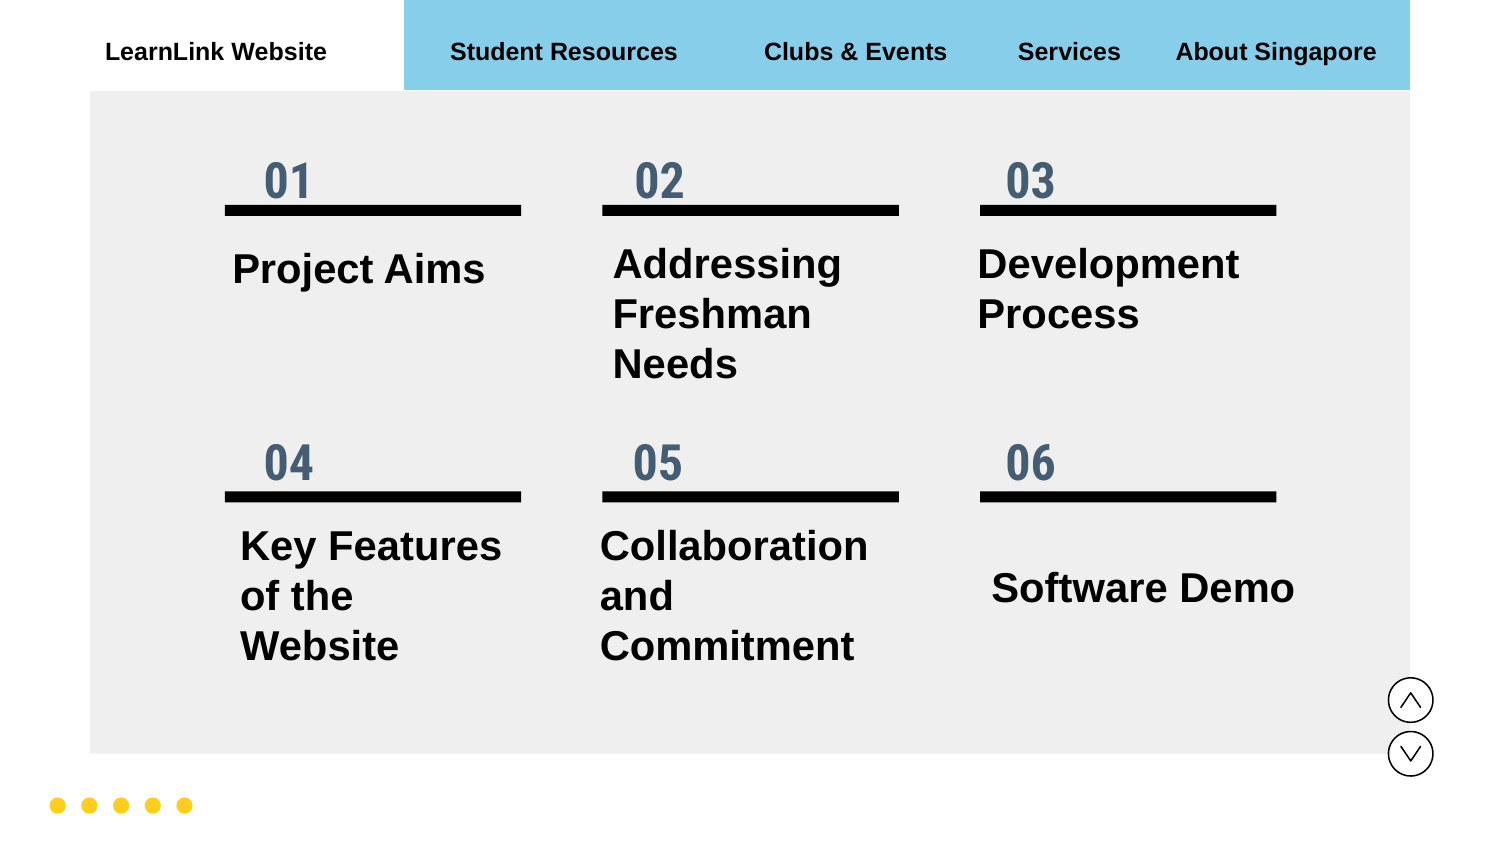

LearnLink Website
Student Resources
Clubs & Events
Services
About Singapore
01
03
02
Development Process

Project Aims

# Addressing Freshman Needs

04
05
06
Software Demo

Key Features of the Website
Collaboration and Commitment